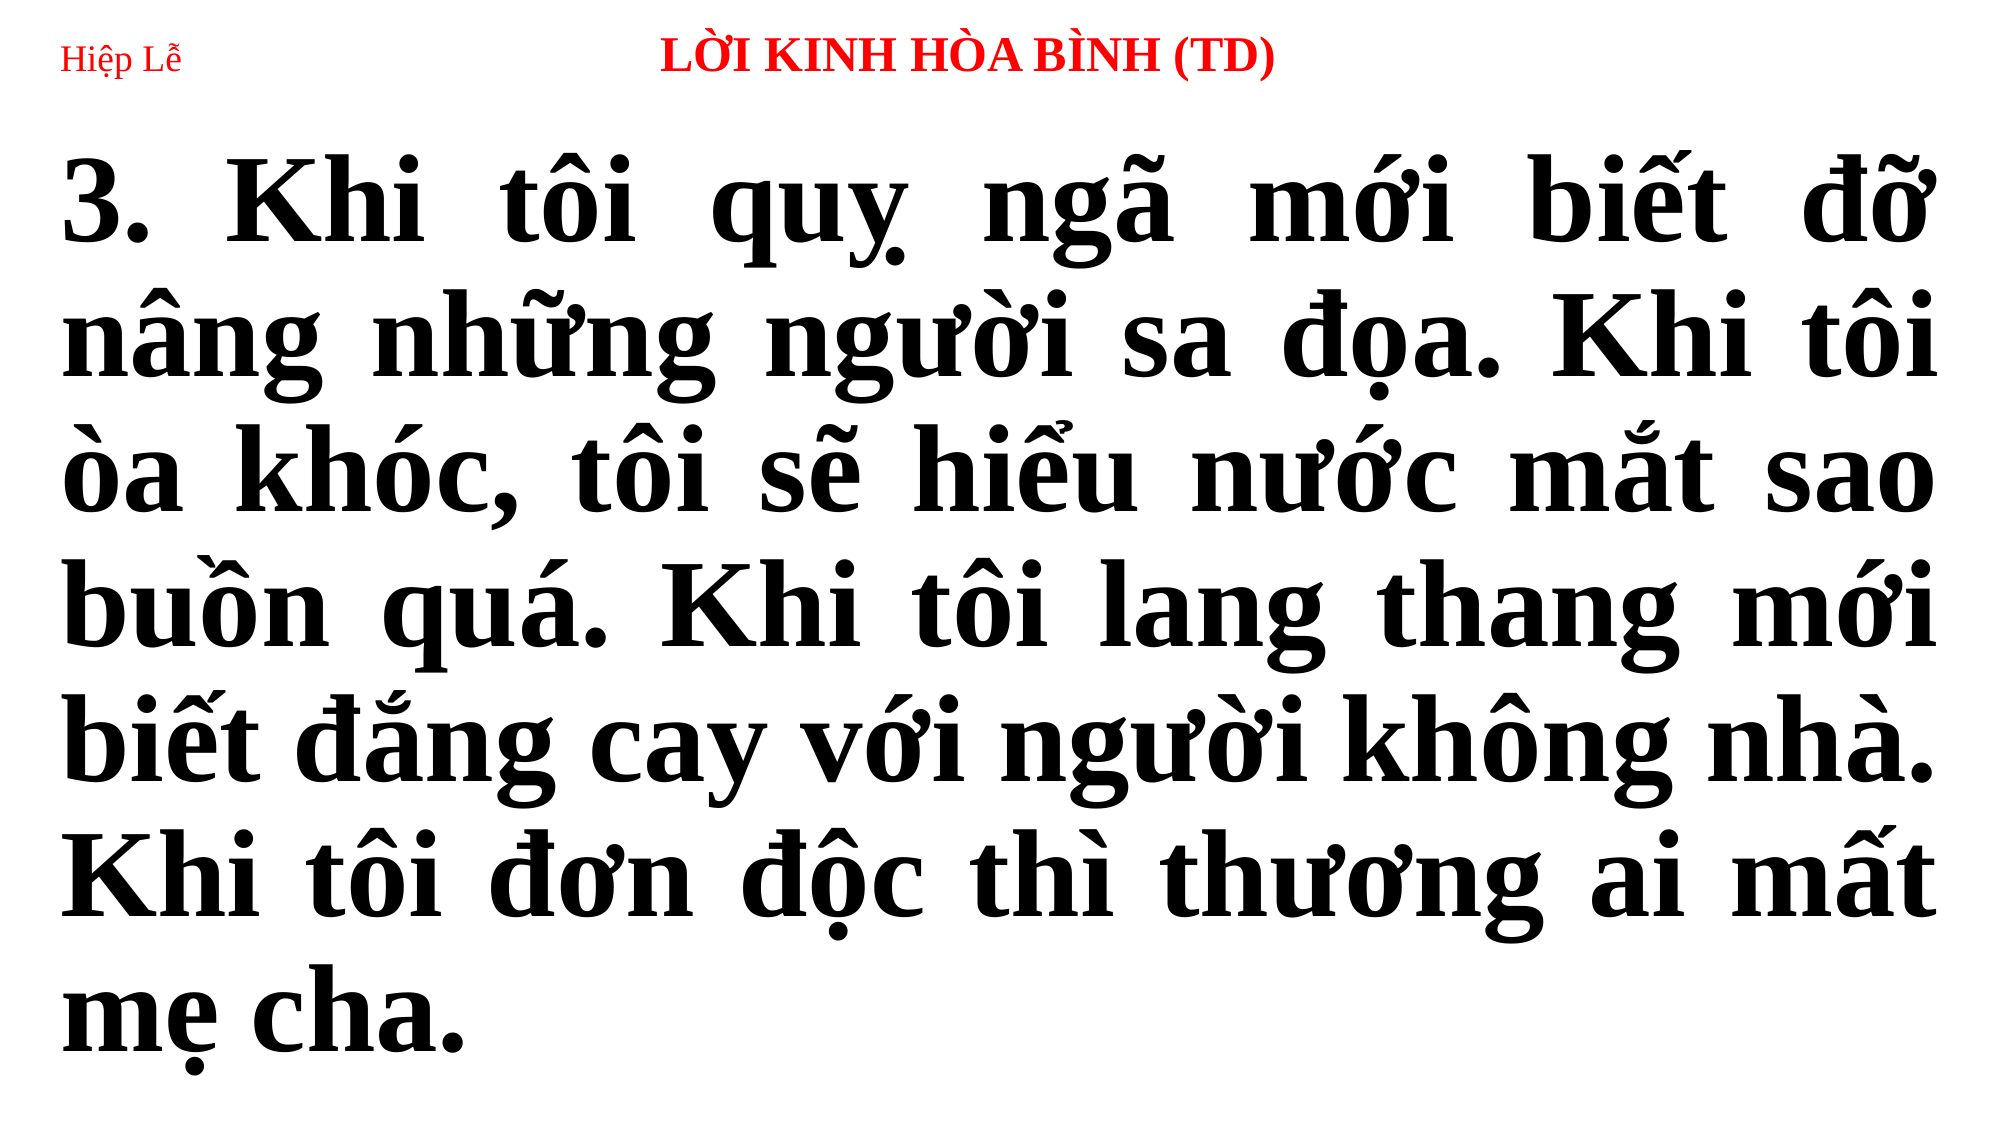

# Hiệp Lễ                                            	LỜI KINH HÒA BÌNH (TD)
3. Khi tôi quỵ ngã mới biết đỡ nâng những người sa đọa. Khi tôi òa khóc, tôi sẽ hiểu nước mắt sao buồn quá. Khi tôi lang thang mới biết đắng cay với người không nhà. Khi tôi đơn độc thì thương ai mất mẹ cha.